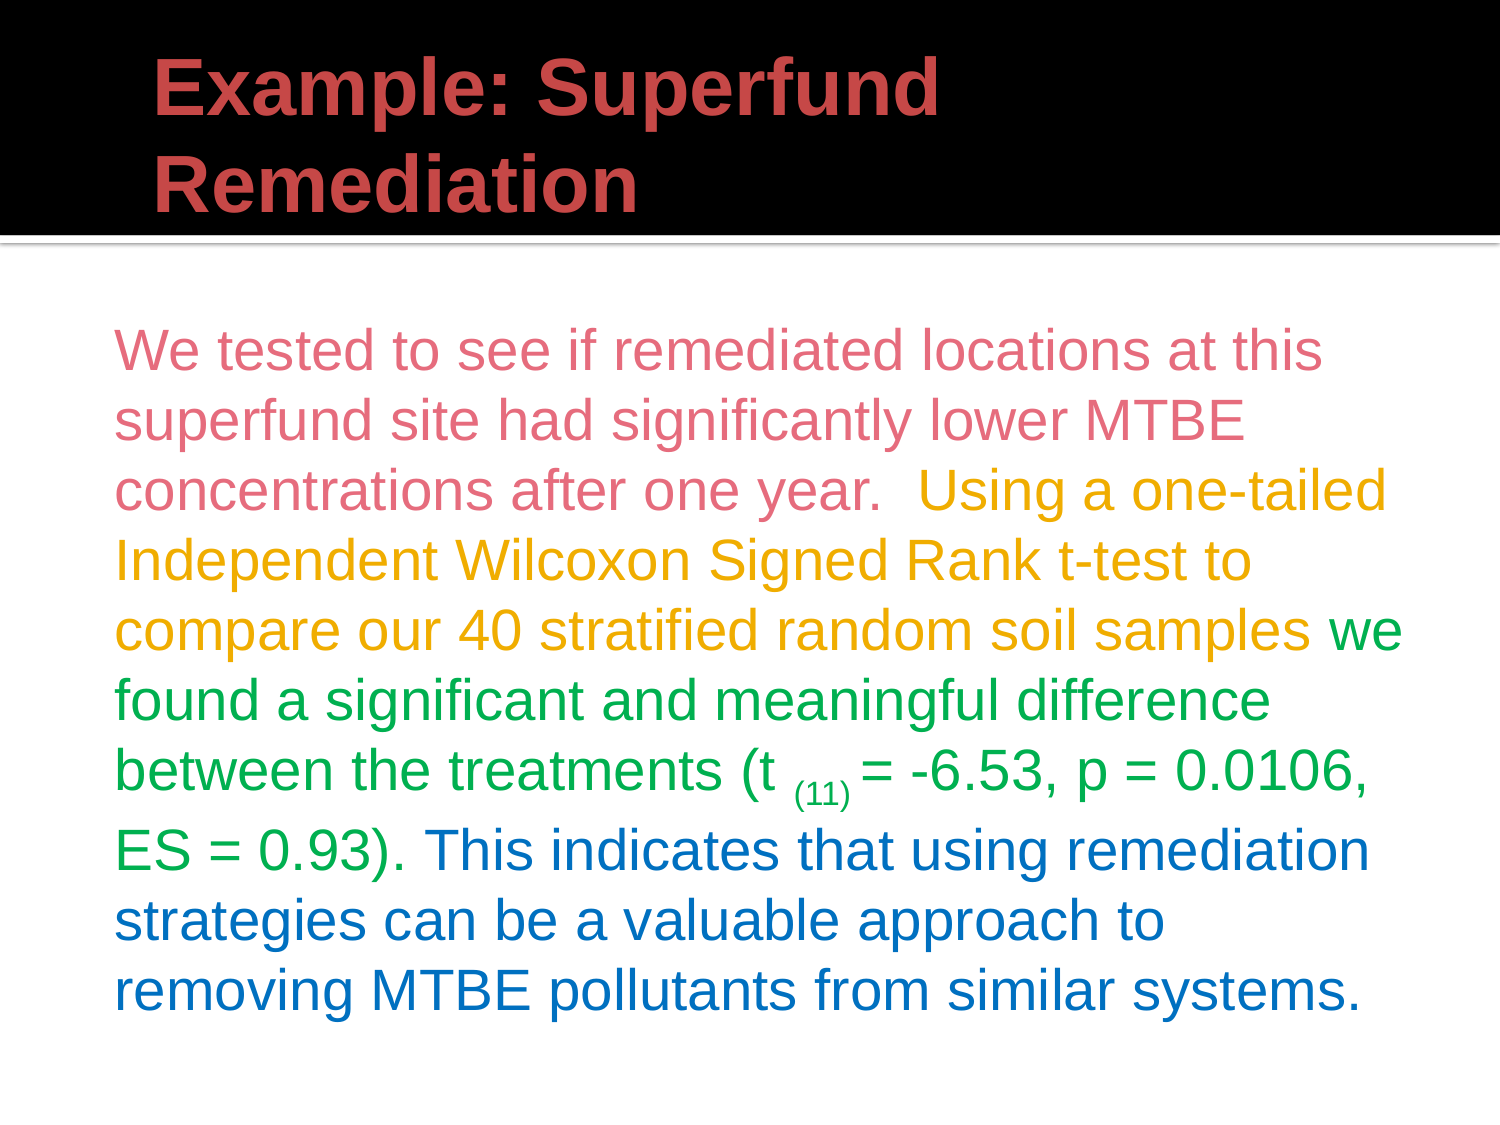

# Example: Superfund Remediation
We tested to see if remediated locations at this superfund site had significantly lower MTBE concentrations after one year.  Using a one-tailed Independent Wilcoxon Signed Rank t-test to compare our 40 stratified random soil samples we found a significant and meaningful difference between the treatments (t (11) = -6.53, p = 0.0106, ES = 0.93). This indicates that using remediation strategies can be a valuable approach to removing MTBE pollutants from similar systems.